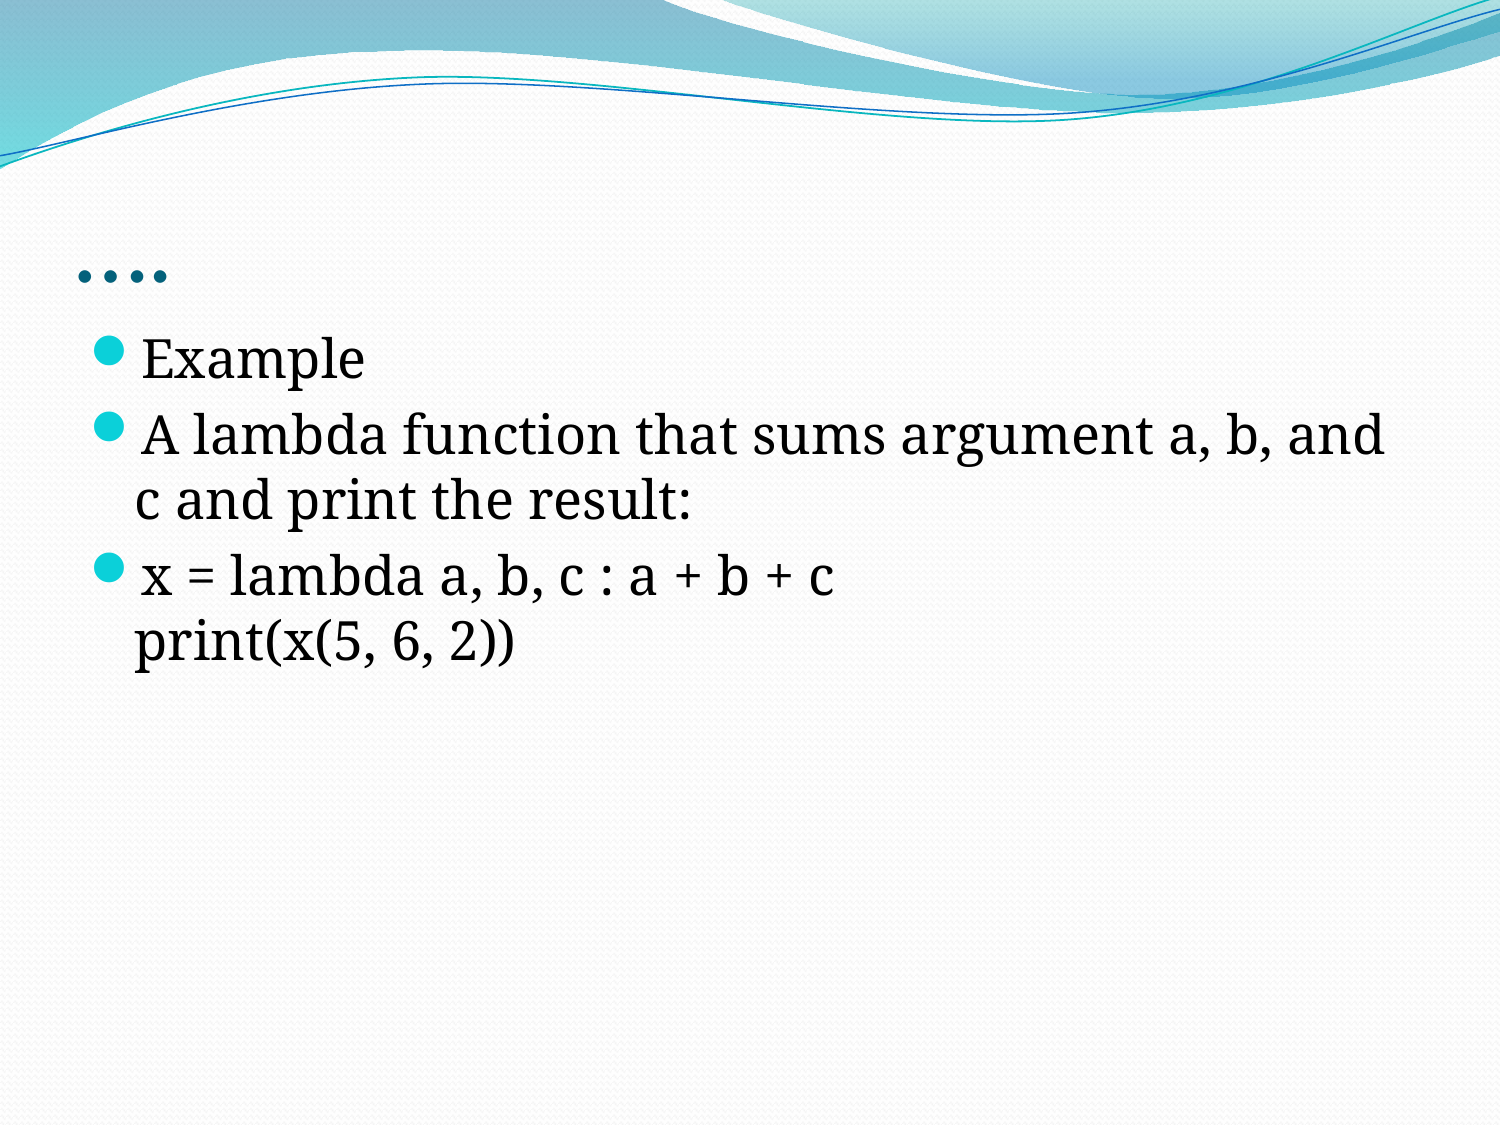

# ….
Example
A lambda function that sums argument a, b, and c and print the result:
x = lambda a, b, c : a + b + c
print(x(5, 6, 2))